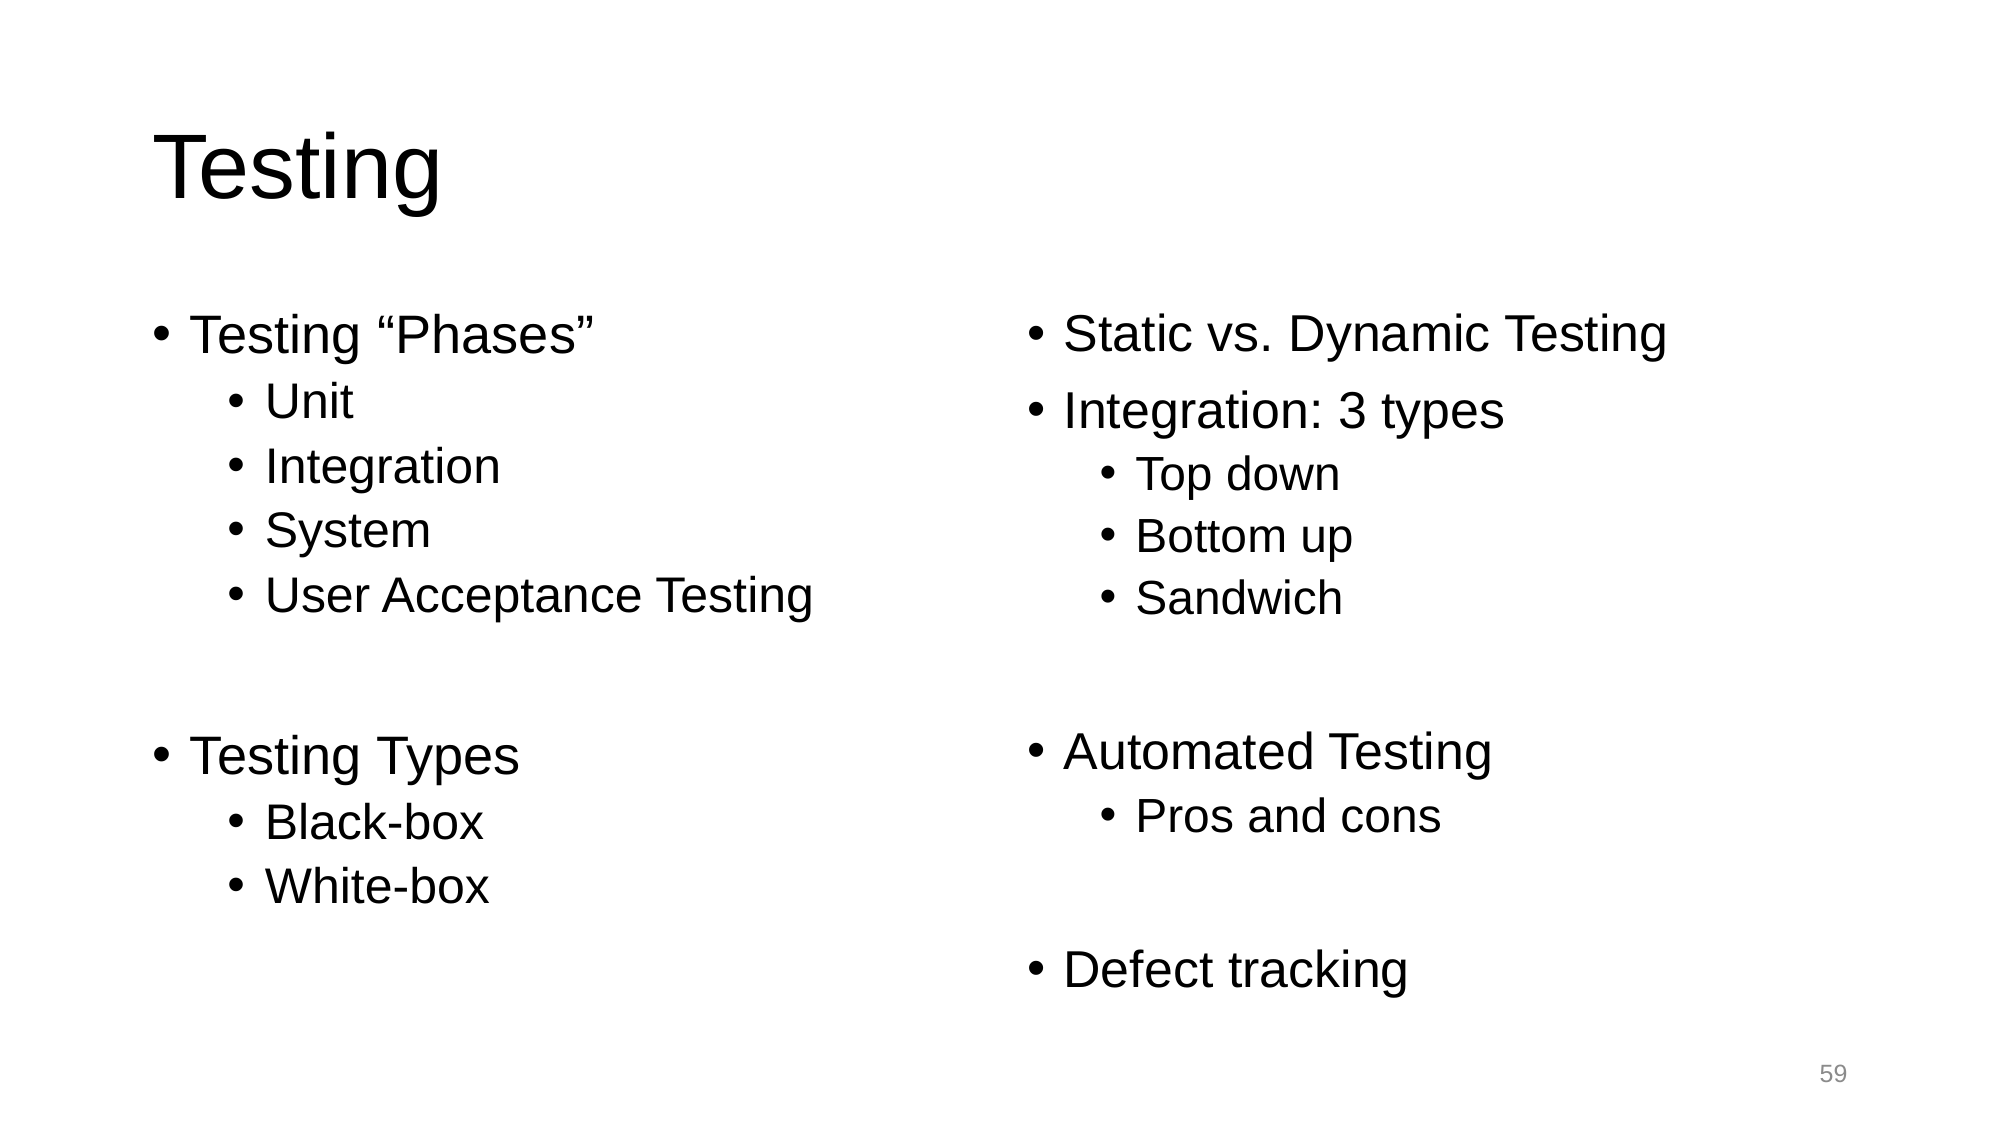

# Testing
Testing “Phases”
Unit
Integration
System
User Acceptance Testing

Testing Types
Black-box
White-box
Static vs. Dynamic Testing
Integration: 3 types
Top down
Bottom up
Sandwich

Automated Testing
Pros and cons

Defect tracking
59